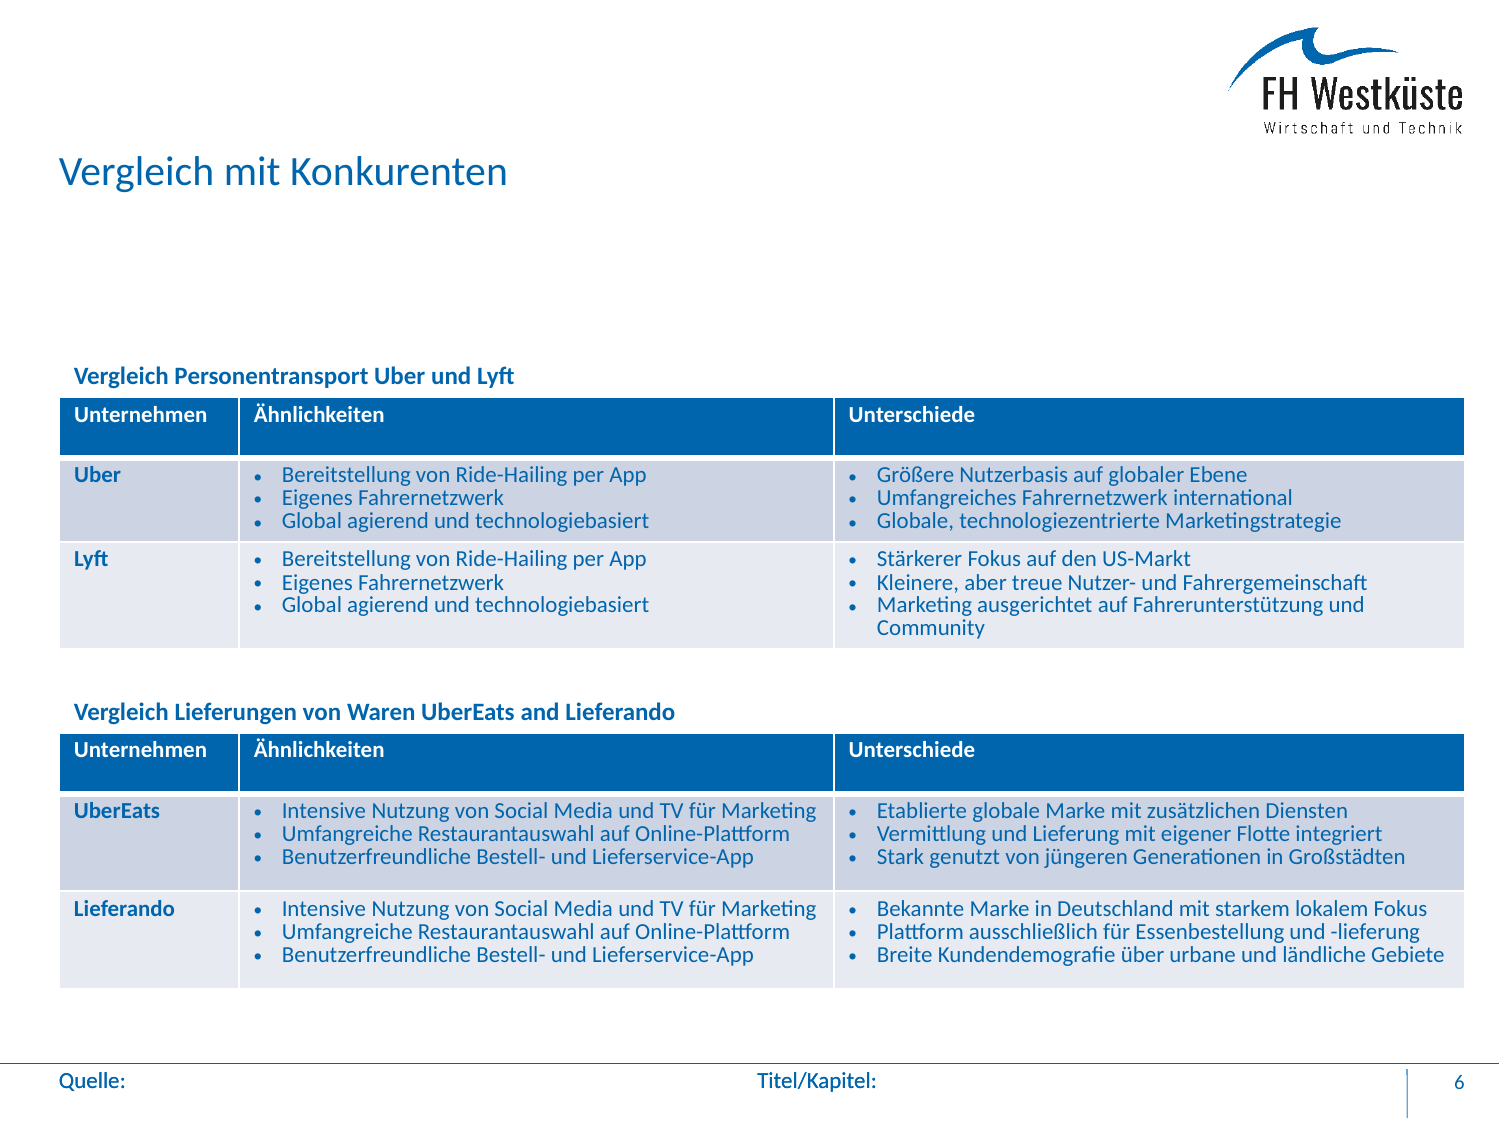

Vergleich mit Konkurenten
#
Vergleich Personentransport Uber und Lyft
| Unternehmen | Ähnlichkeiten | Unterschiede |
| --- | --- | --- |
| Uber | Bereitstellung von Ride-Hailing per App Eigenes Fahrernetzwerk Global agierend und technologiebasiert | Größere Nutzerbasis auf globaler Ebene Umfangreiches Fahrernetzwerk international Globale, technologiezentrierte Marketingstrategie |
| Lyft | Bereitstellung von Ride-Hailing per App Eigenes Fahrernetzwerk Global agierend und technologiebasiert | Stärkerer Fokus auf den US-Markt Kleinere, aber treue Nutzer- und Fahrergemeinschaft Marketing ausgerichtet auf Fahrerunterstützung und Community |
Vergleich Lieferungen von Waren UberEats and Lieferando
| Unternehmen | Ähnlichkeiten | Unterschiede |
| --- | --- | --- |
| UberEats | Intensive Nutzung von Social Media und TV für Marketing Umfangreiche Restaurantauswahl auf Online-Plattform Benutzerfreundliche Bestell- und Lieferservice-App | Etablierte globale Marke mit zusätzlichen Diensten Vermittlung und Lieferung mit eigener Flotte integriert Stark genutzt von jüngeren Generationen in Großstädten |
| Lieferando | Intensive Nutzung von Social Media und TV für Marketing Umfangreiche Restaurantauswahl auf Online-Plattform Benutzerfreundliche Bestell- und Lieferservice-App | Bekannte Marke in Deutschland mit starkem lokalem Fokus Plattform ausschließlich für Essenbestellung und -lieferung Breite Kundendemografie über urbane und ländliche Gebiete |

6